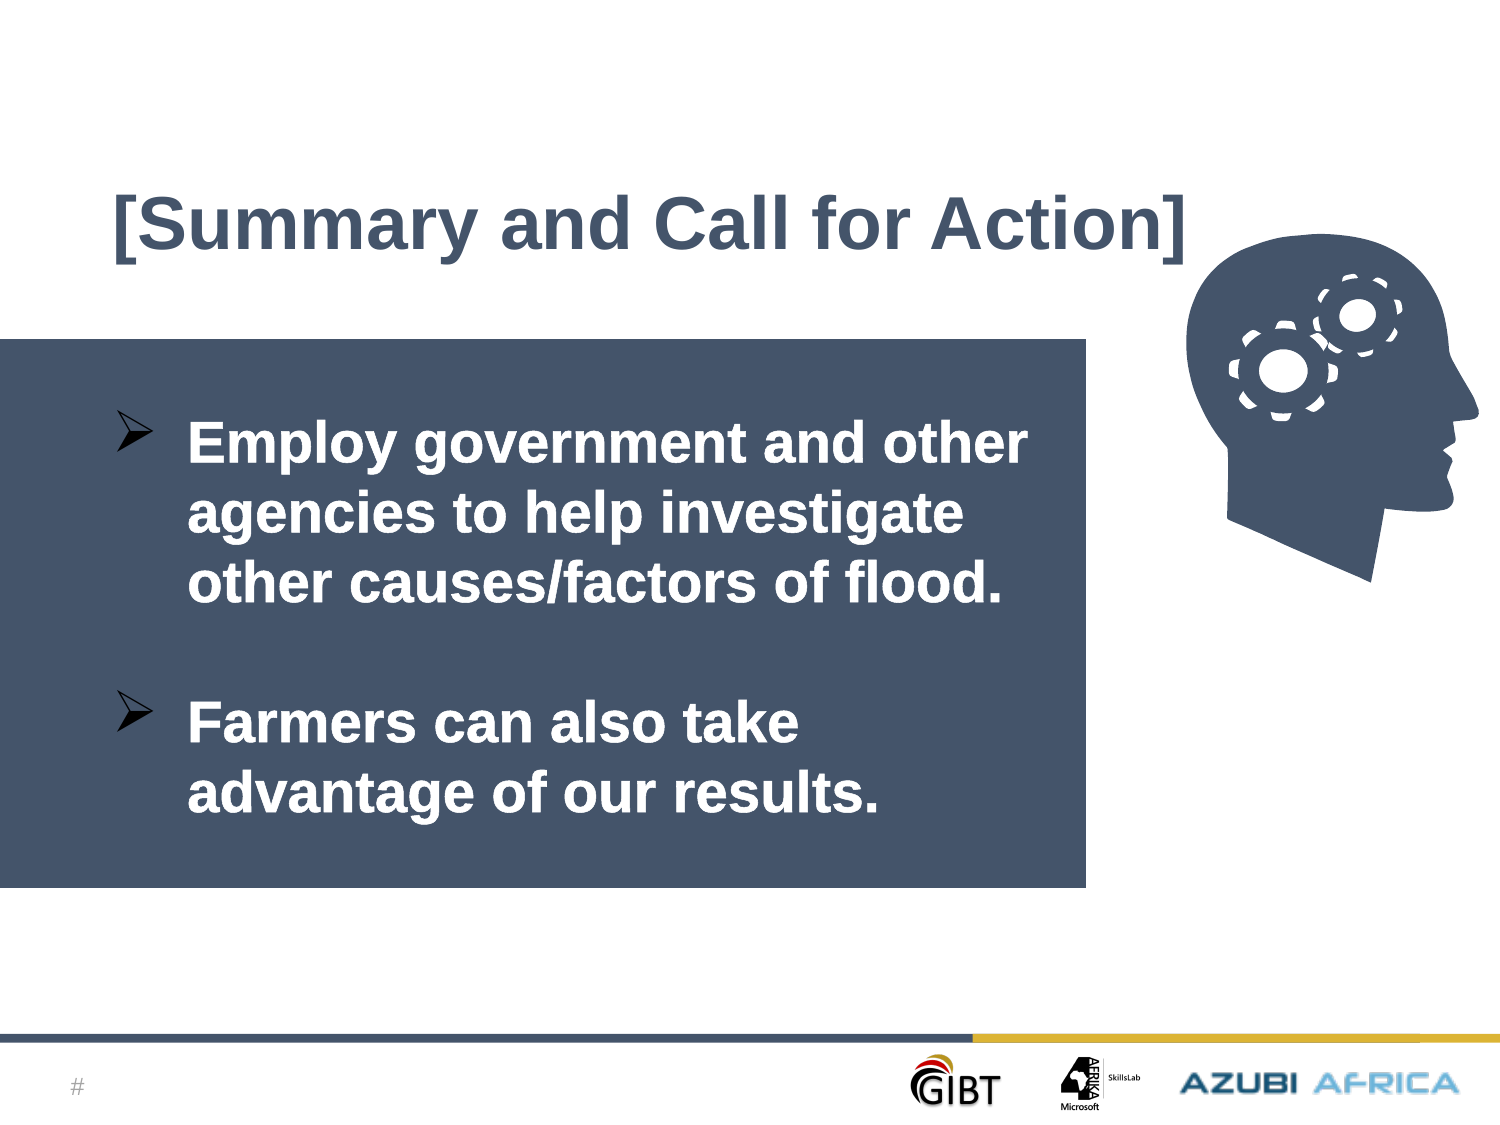

[Summary and Call for Action]

Employ government and other agencies to help investigate other causes/factors of flood.

Farmers can also take advantage of our results.
#